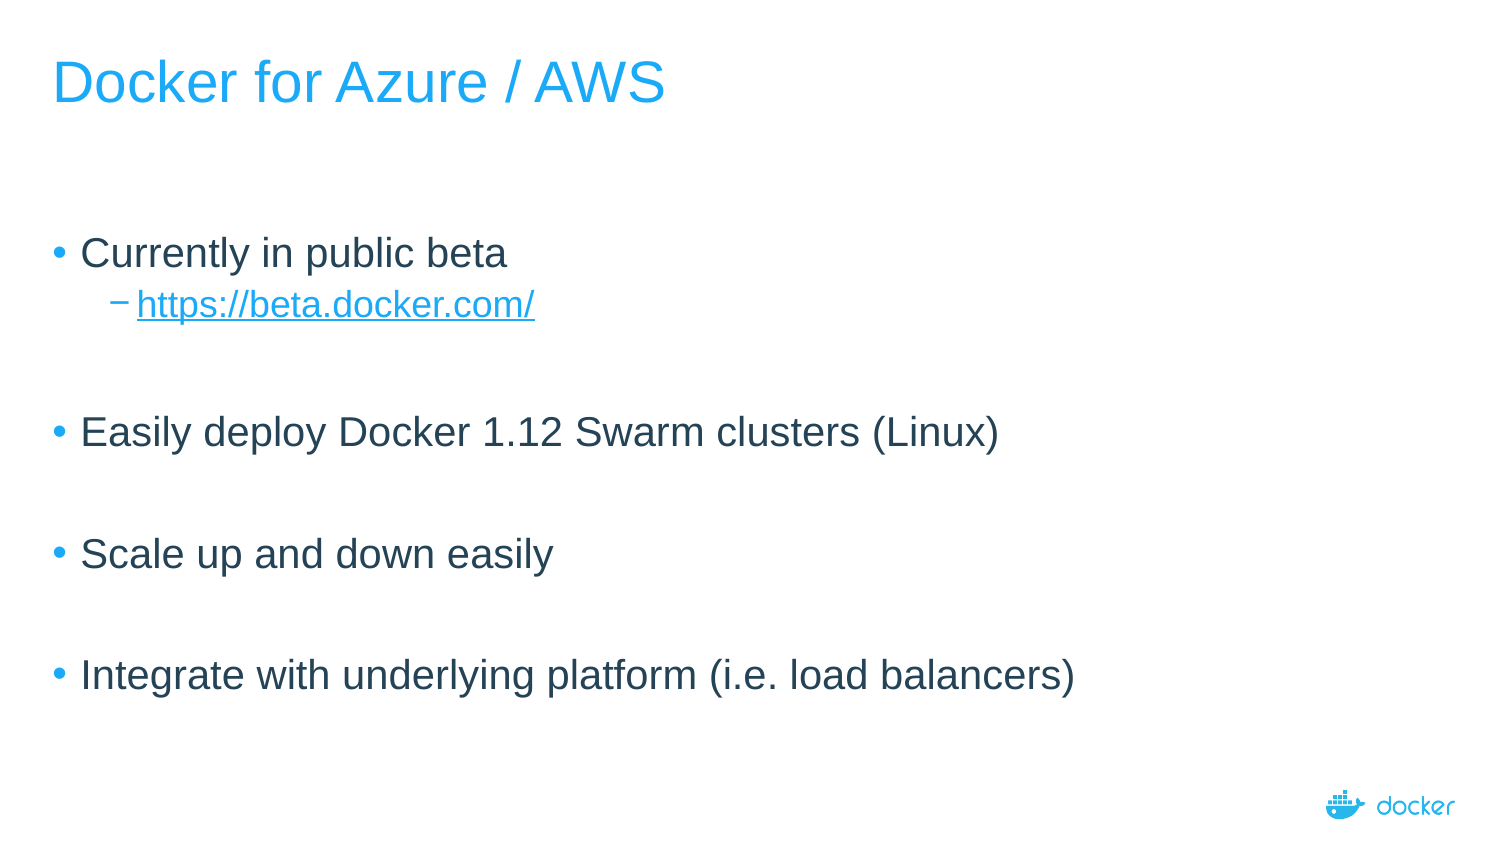

# Docker for Azure / AWS
Currently in public beta
https://beta.docker.com/

Easily deploy Docker 1.12 Swarm clusters (Linux)

Scale up and down easily

Integrate with underlying platform (i.e. load balancers)